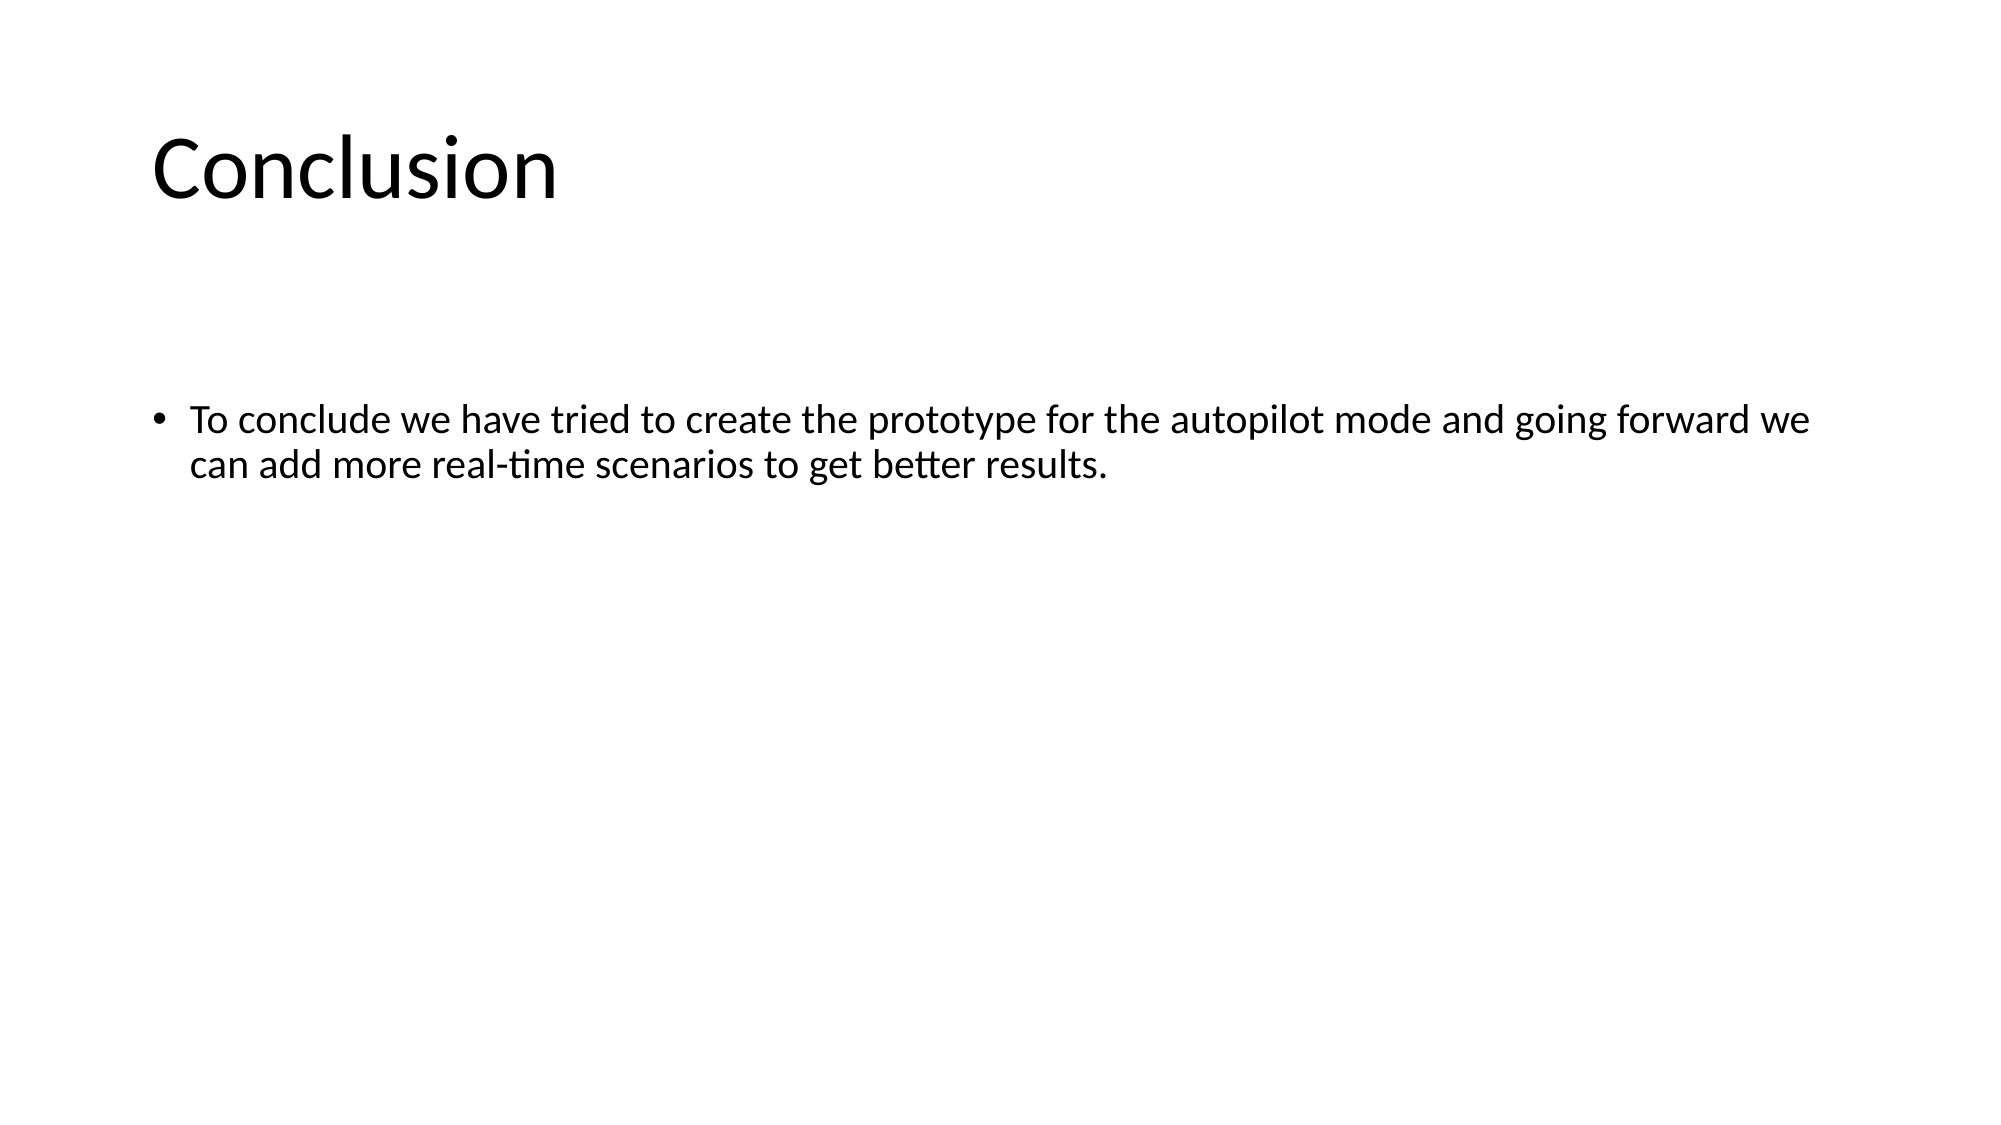

# Conclusion

To conclude we have tried to create the prototype for the autopilot mode and going forward we can add more real-time scenarios to get better results.